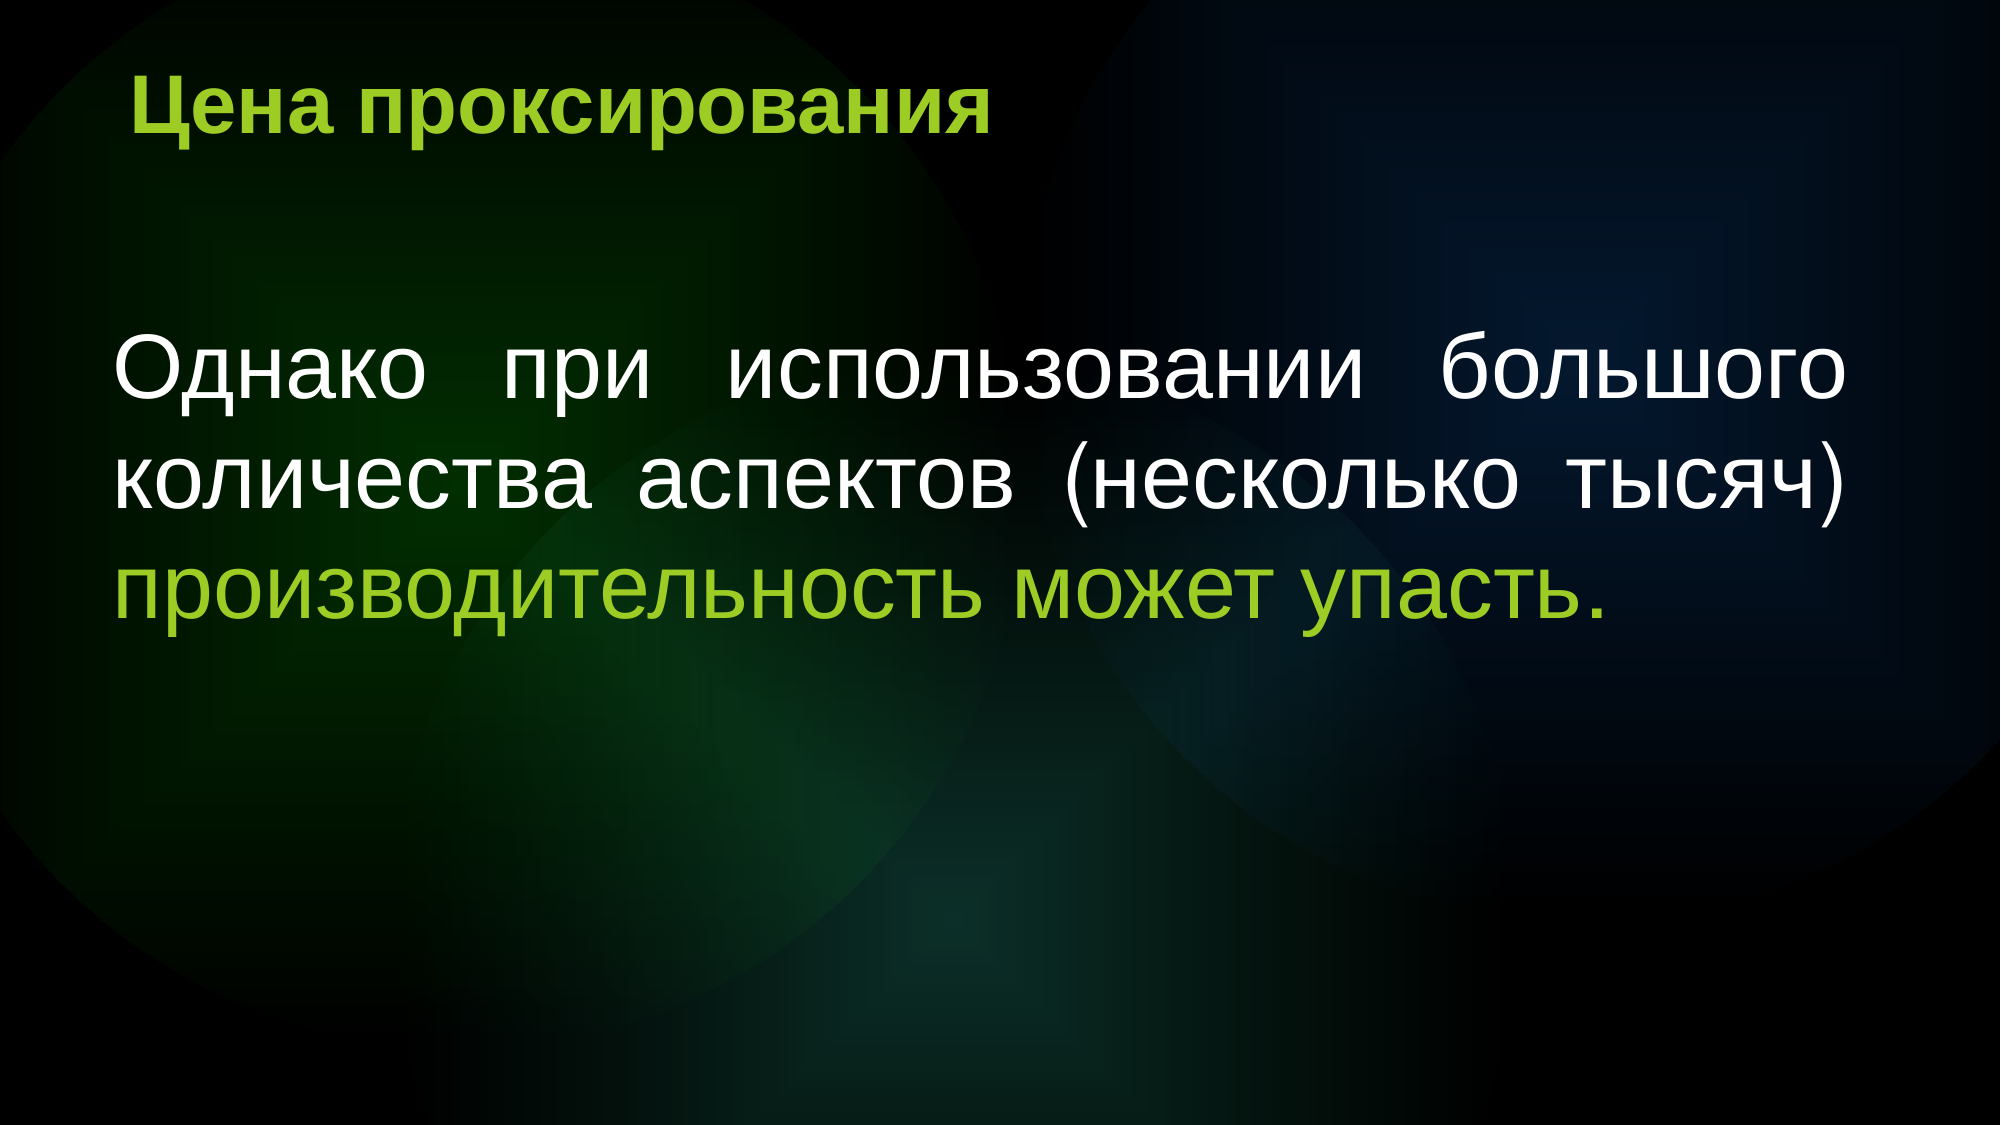

Цена проксирования
Однако при использовании большого количества аспектов (несколько тысяч) производительность может упасть.